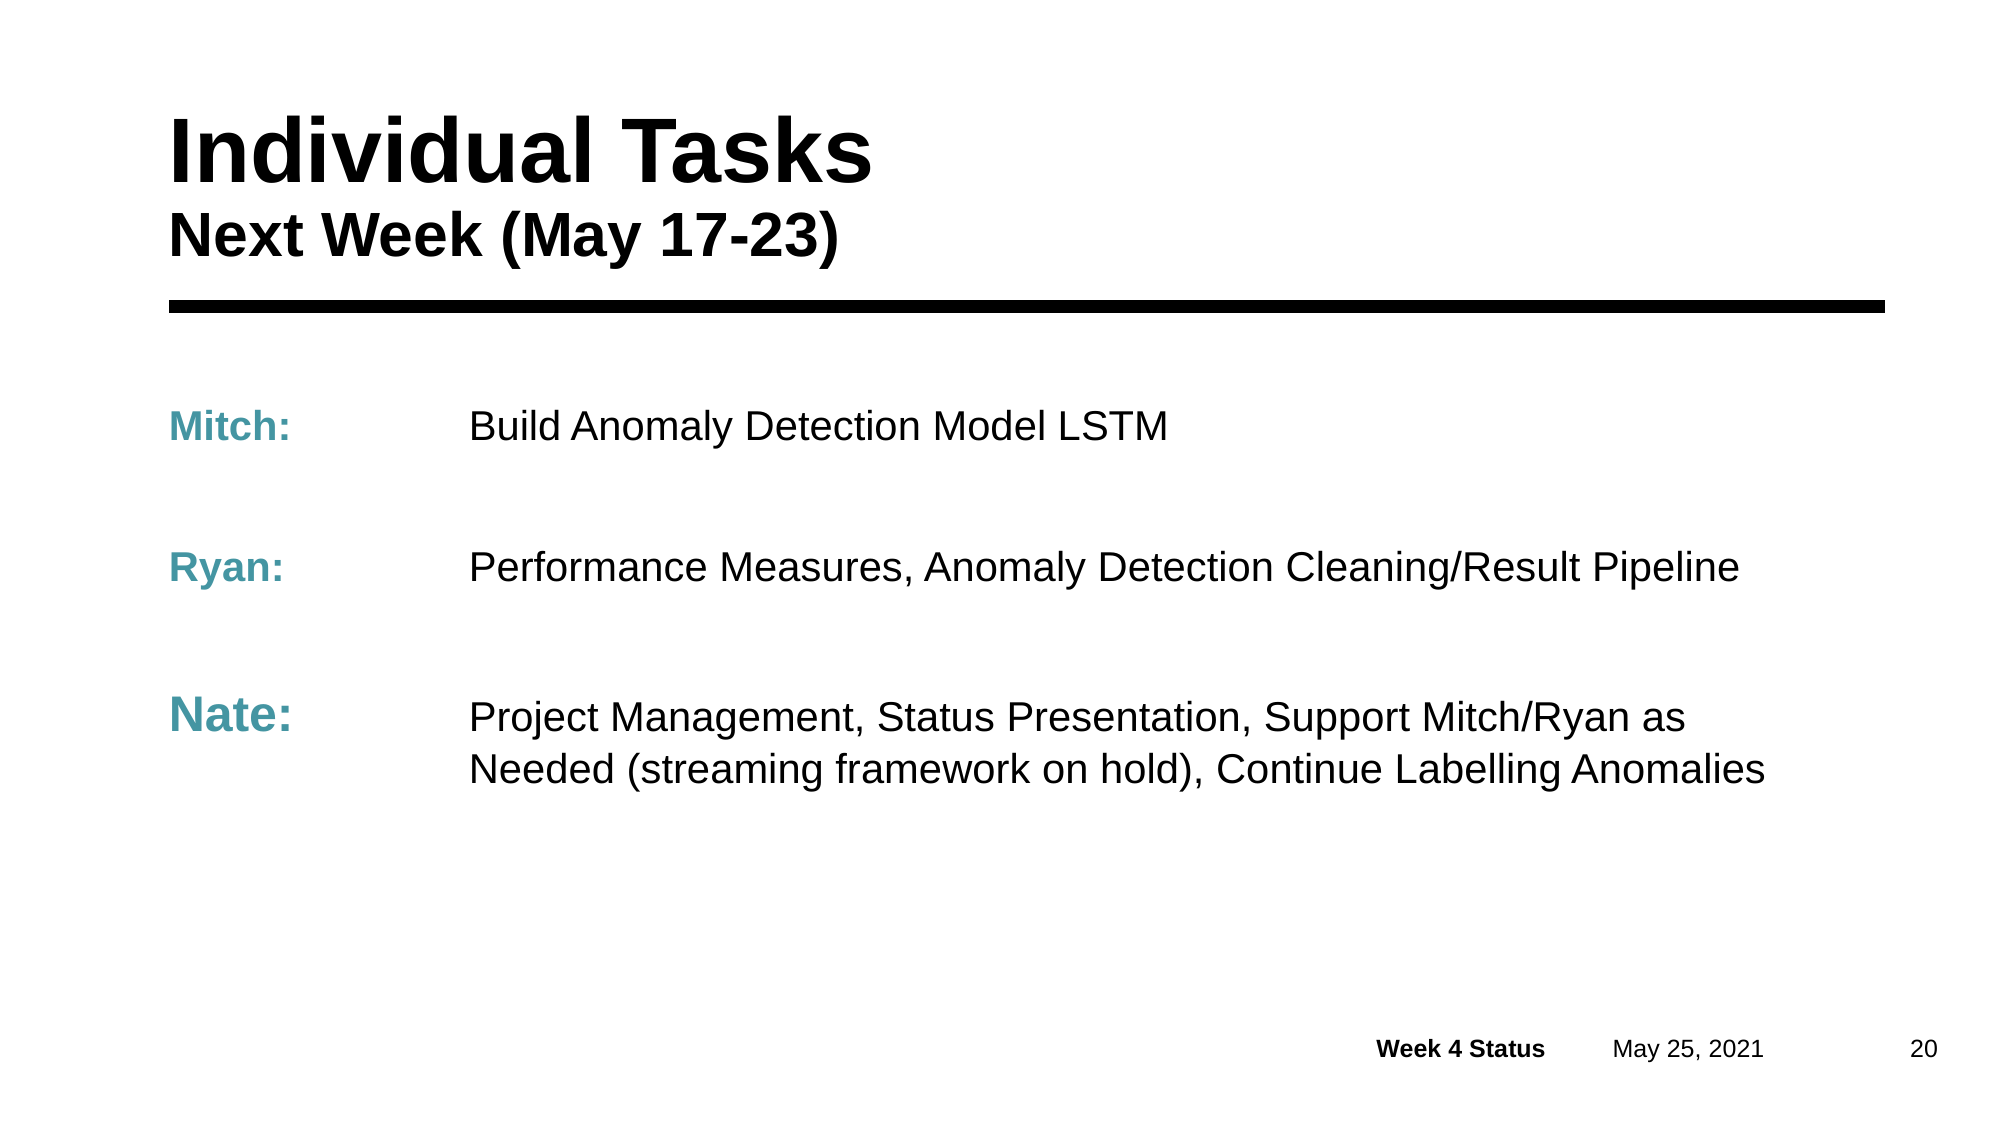

# Individual Tasks Next Week (May 17-23)

Mitch:		Build Anomaly Detection Model LSTM

Ryan:		Performance Measures, Anomaly Detection Cleaning/Result Pipeline

Nate:		Project Management, Status Presentation, Support Mitch/Ryan as 			Needed (streaming framework on hold), Continue Labelling Anomalies

May 25, 2021
20
Week 4 Status